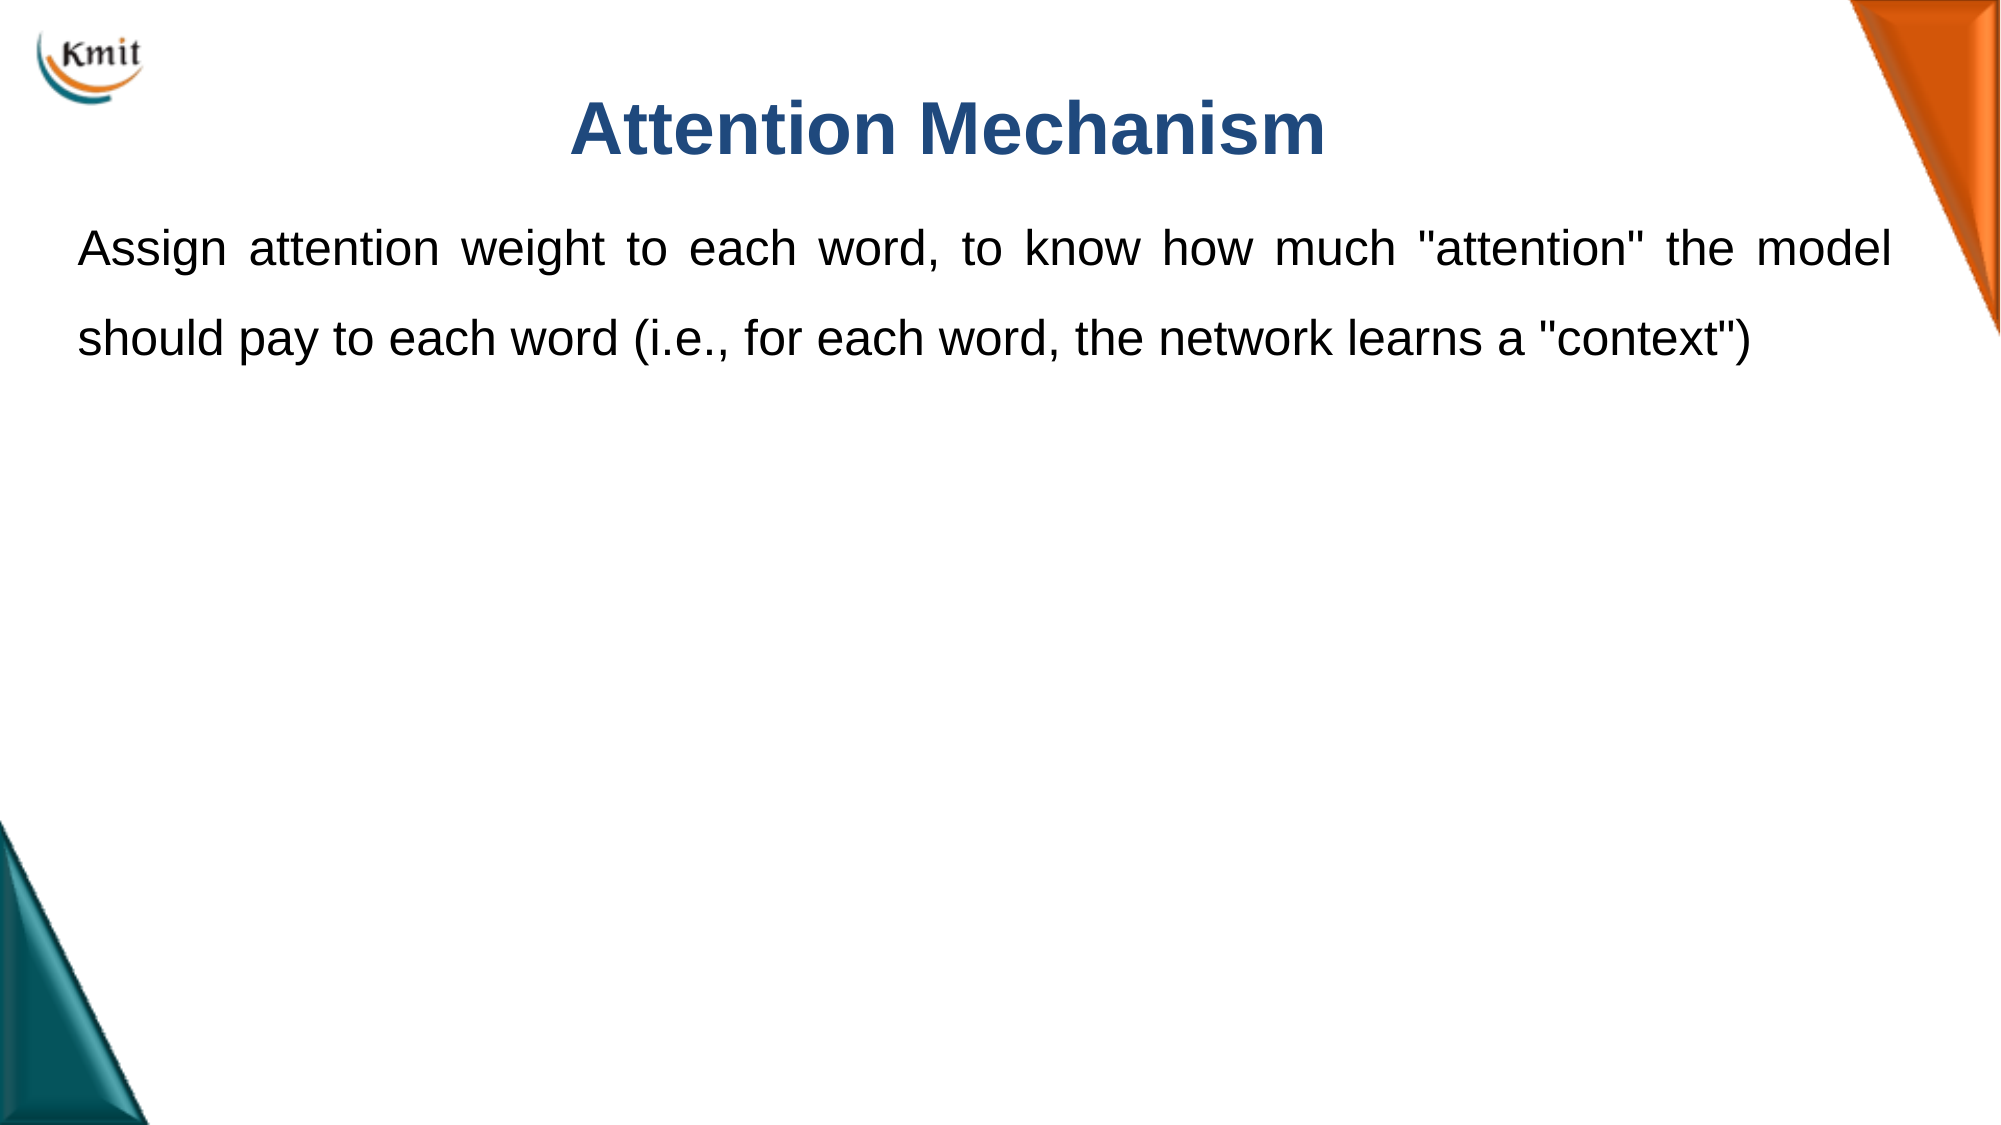

Attention Mechanism
Assign attention weight to each word, to know how much "attention" the model should pay to each word (i.e., for each word, the network learns a "context")